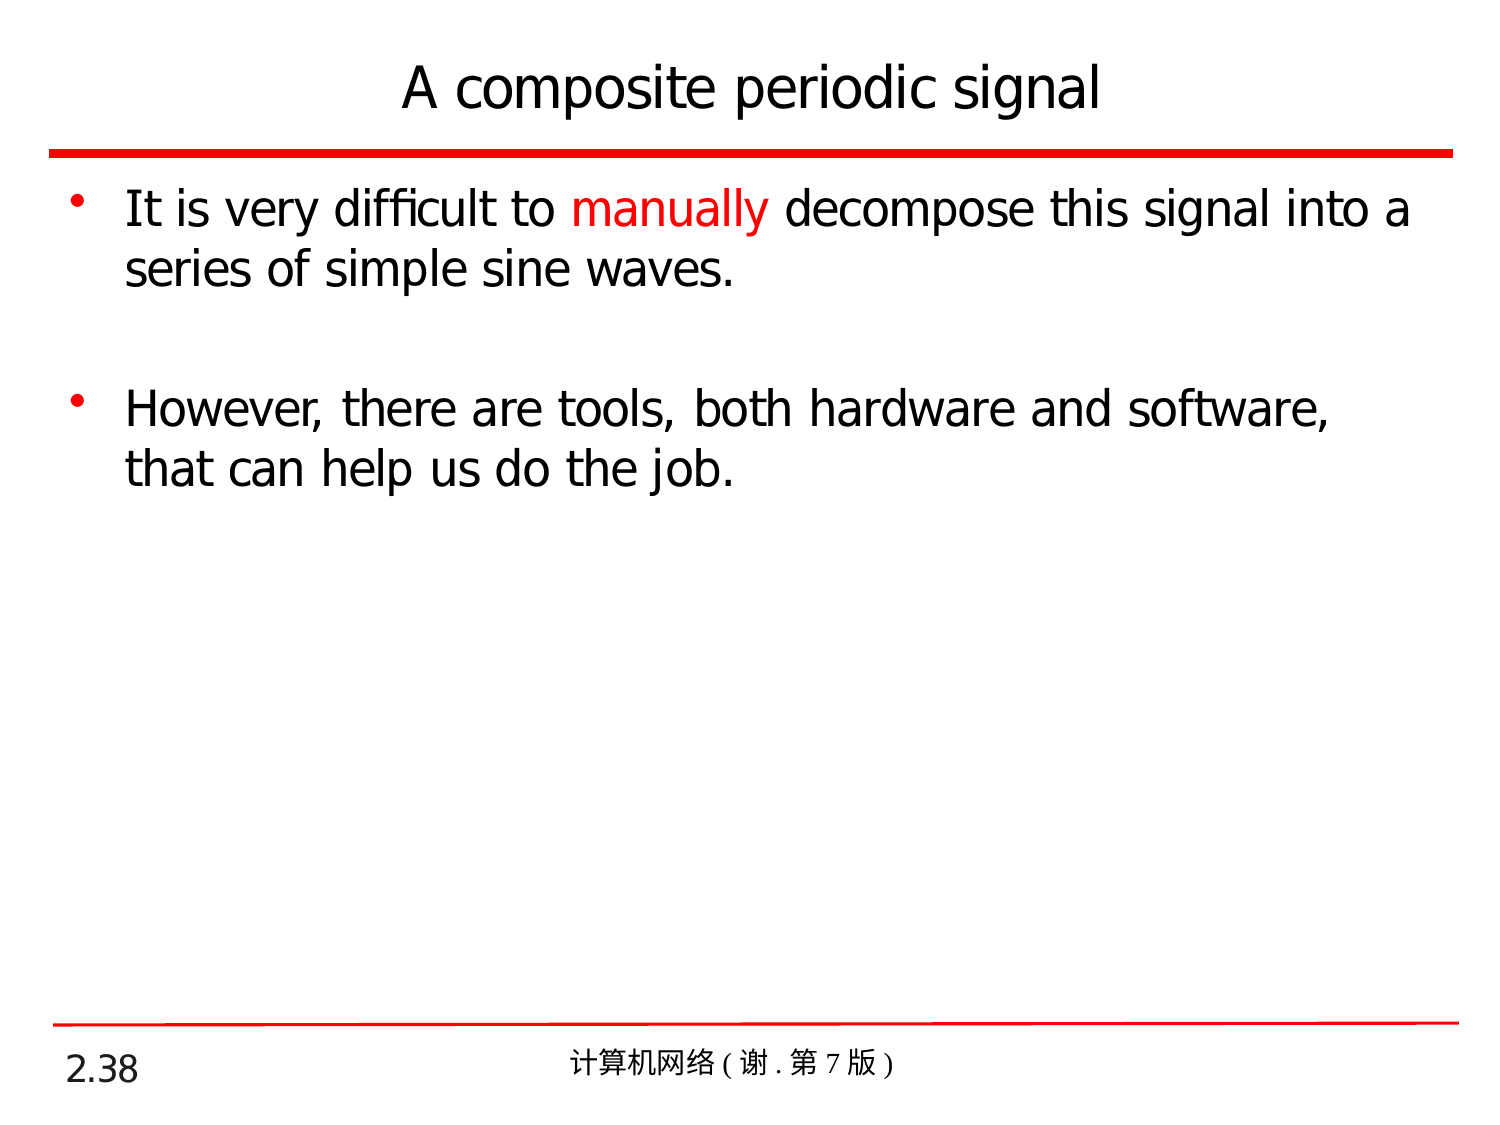

# A composite periodic signal
It is very difficult to manually decompose this signal into a series of simple sine waves.

However, there are tools, both hardware and software, that can help us do the job.